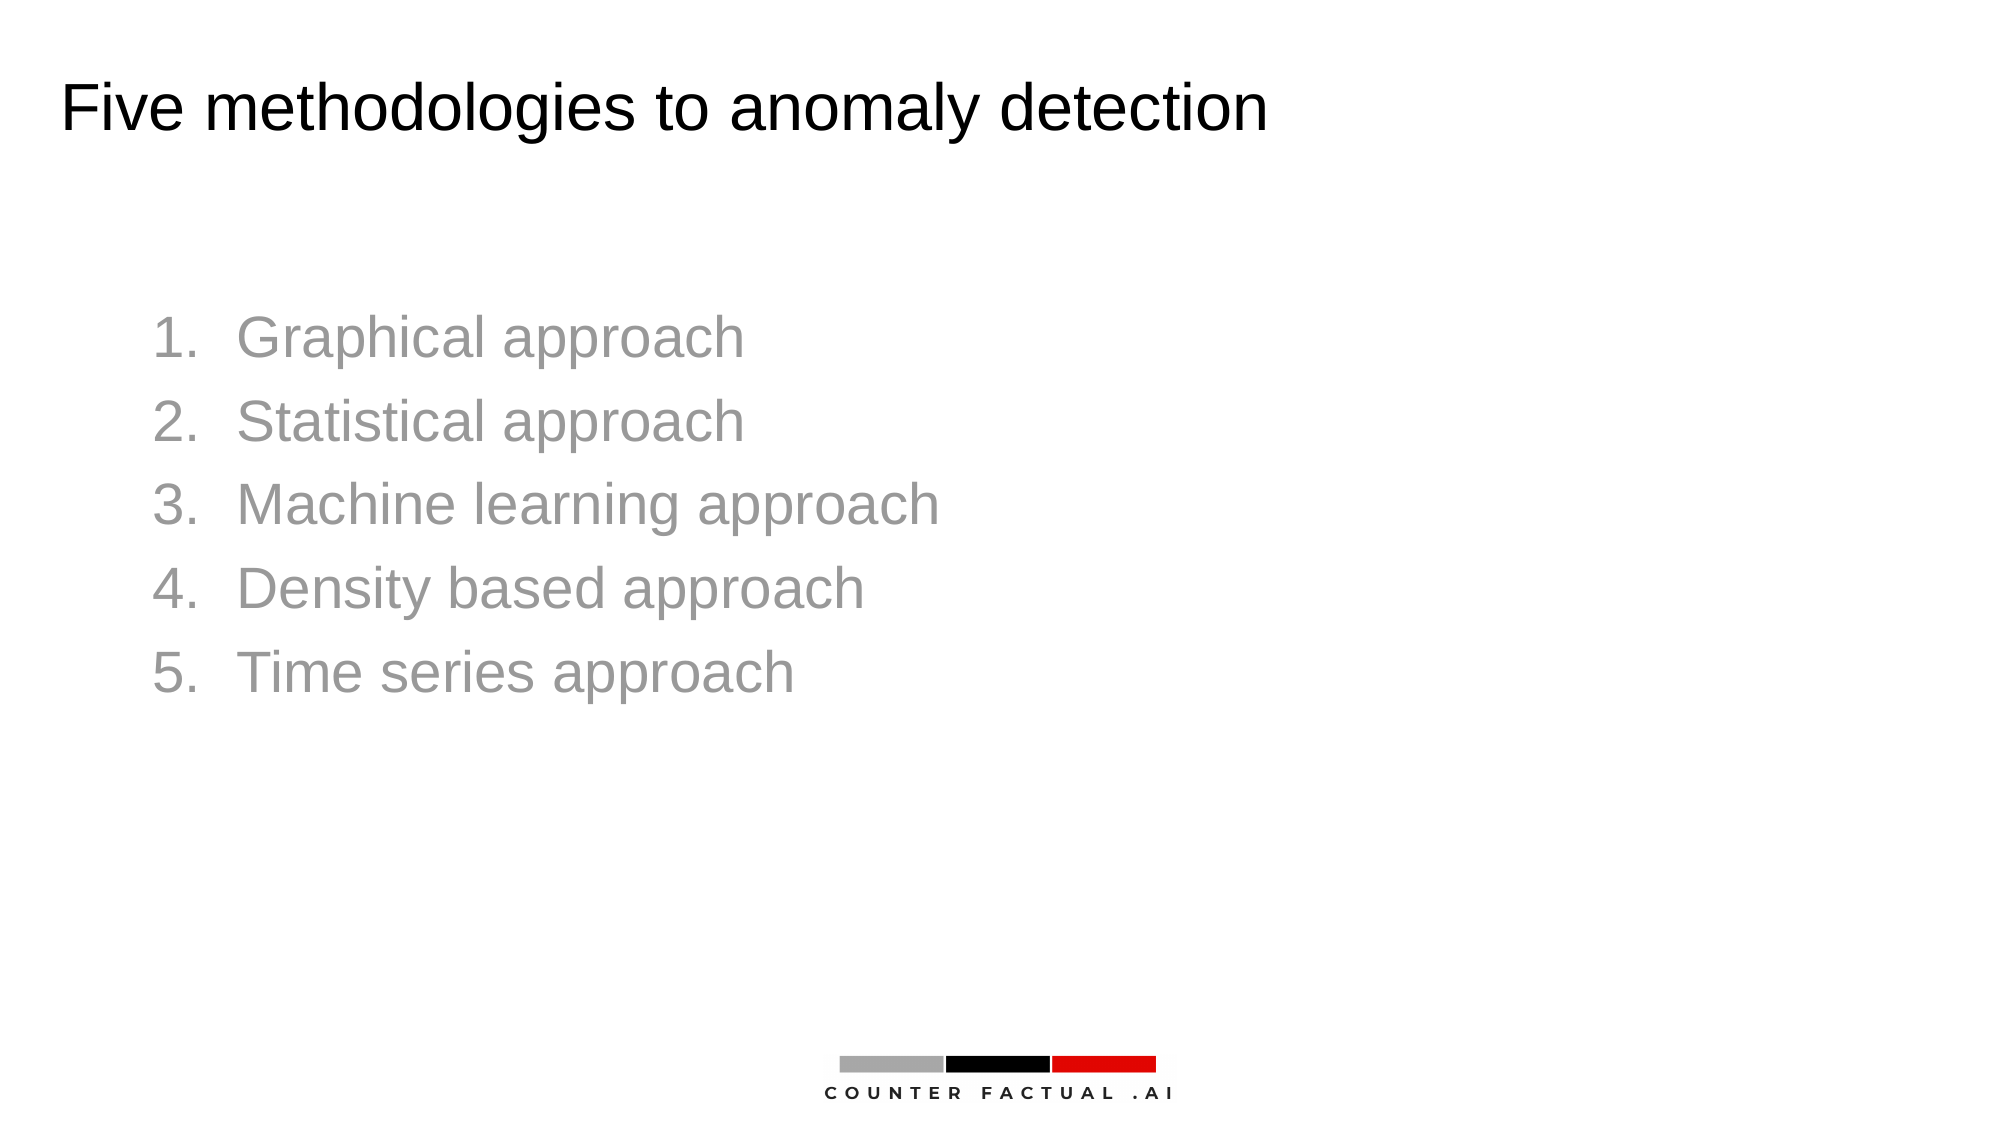

# Five methodologies to anomaly detection
Graphical approach
Statistical approach
Machine learning approach
Density based approach
Time series approach